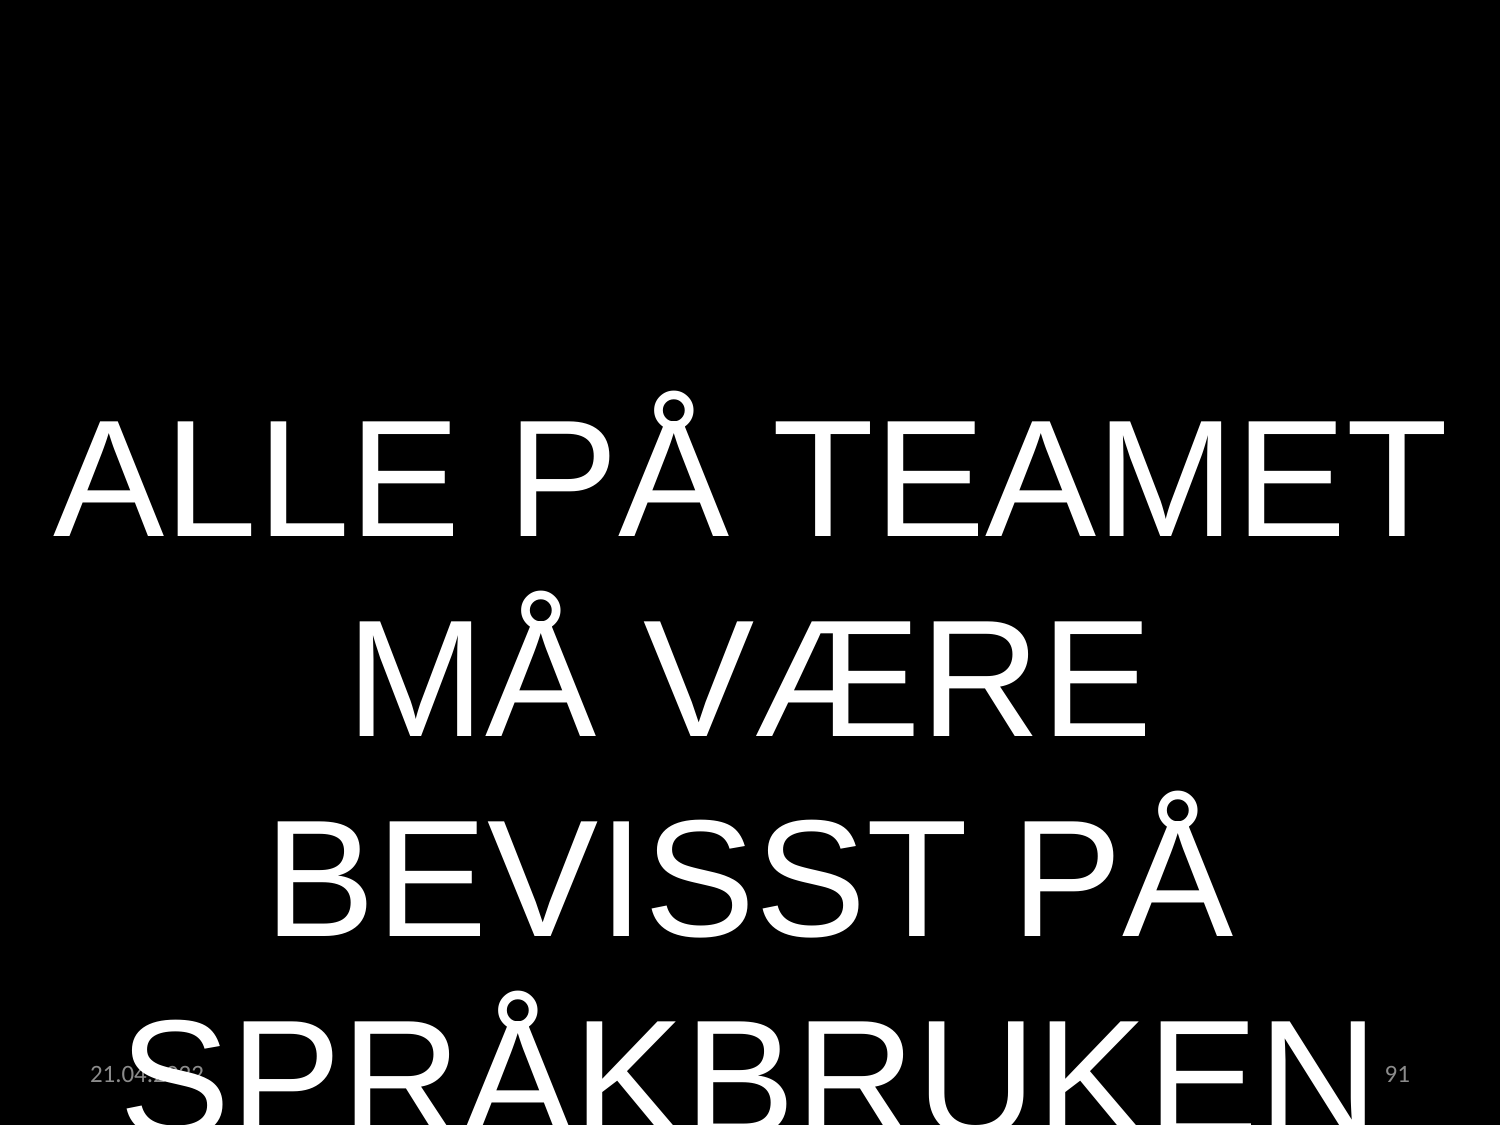

ALLE PÅ TEAMET MÅ VÆRE BEVISST PÅ SPRÅKBRUKEN
21.04.2022
91